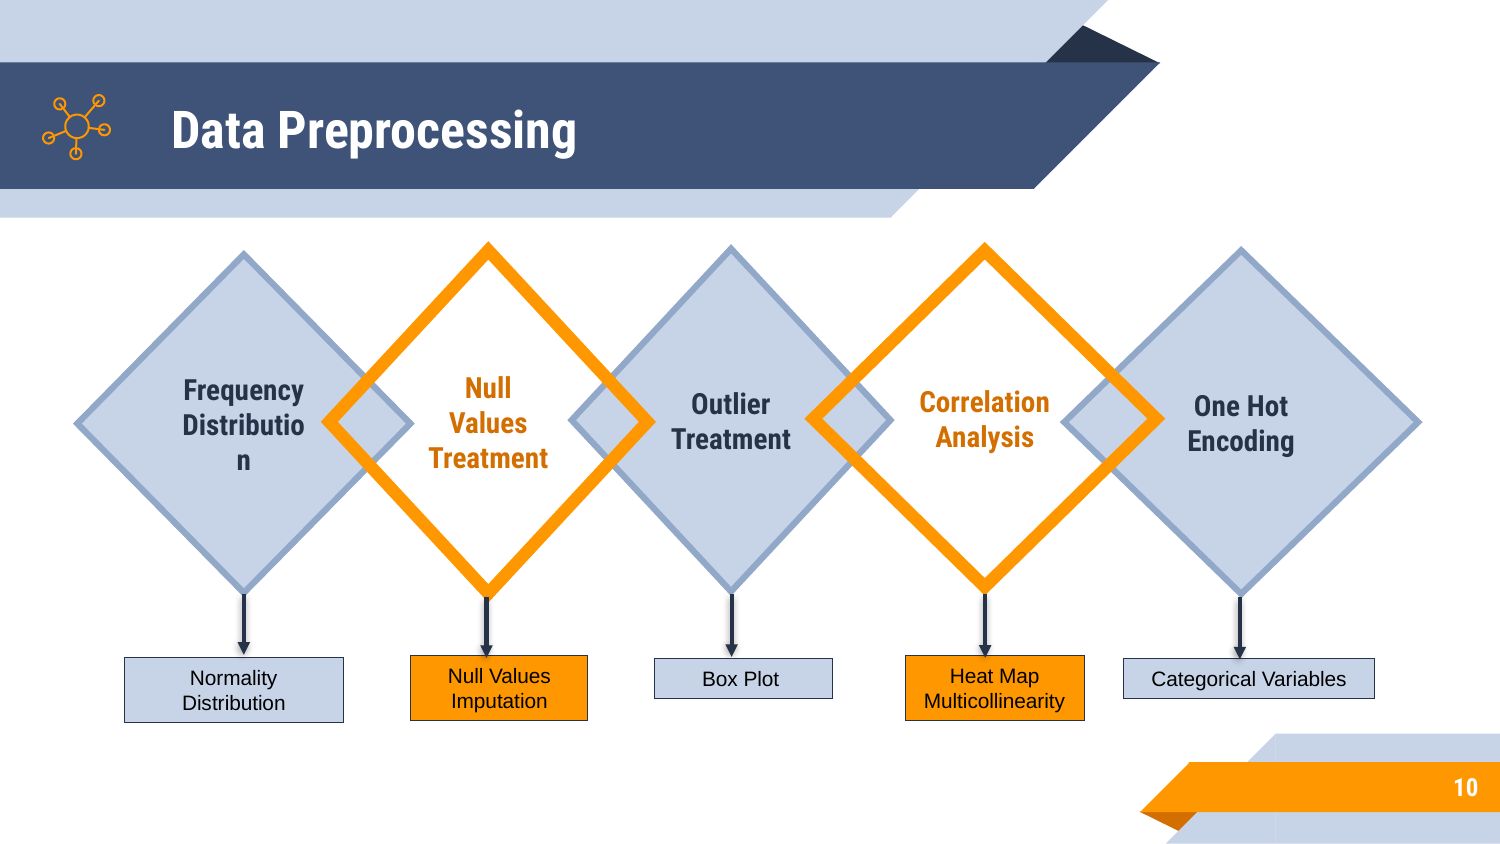

Data Preprocessing

Outlier Treatment
One Hot Encoding
Null Values Treatment
Correlation Analysis
Frequency Distribution
Null Values Imputation
Heat Map
Multicollinearity
Normality Distribution
Box Plot
Categorical Variables
10